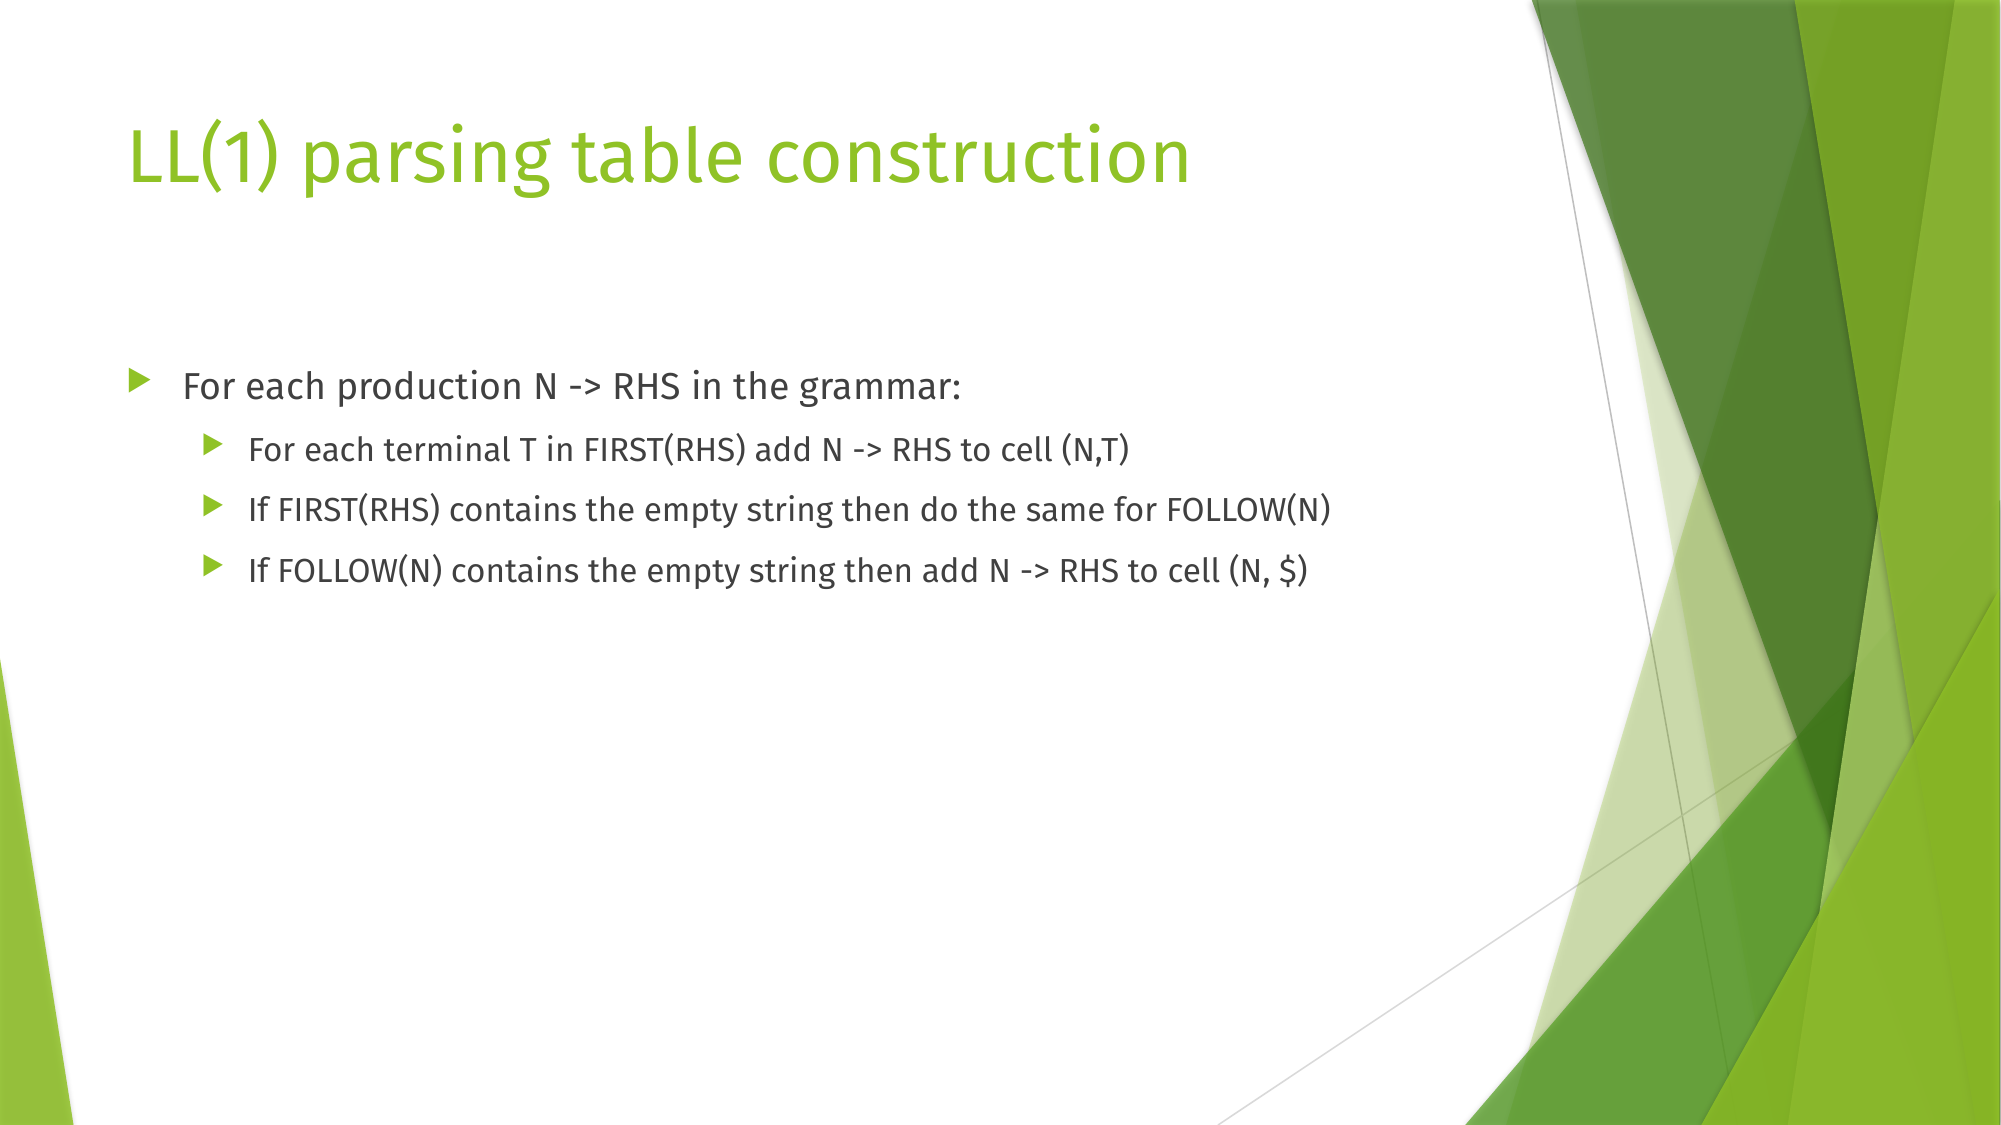

# LL(1) parsing table construction
For each production N -> RHS in the grammar:
For each terminal T in FIRST(RHS) add N -> RHS to cell (N,T)
If FIRST(RHS) contains the empty string then do the same for FOLLOW(N)
If FOLLOW(N) contains the empty string then add N -> RHS to cell (N, $)